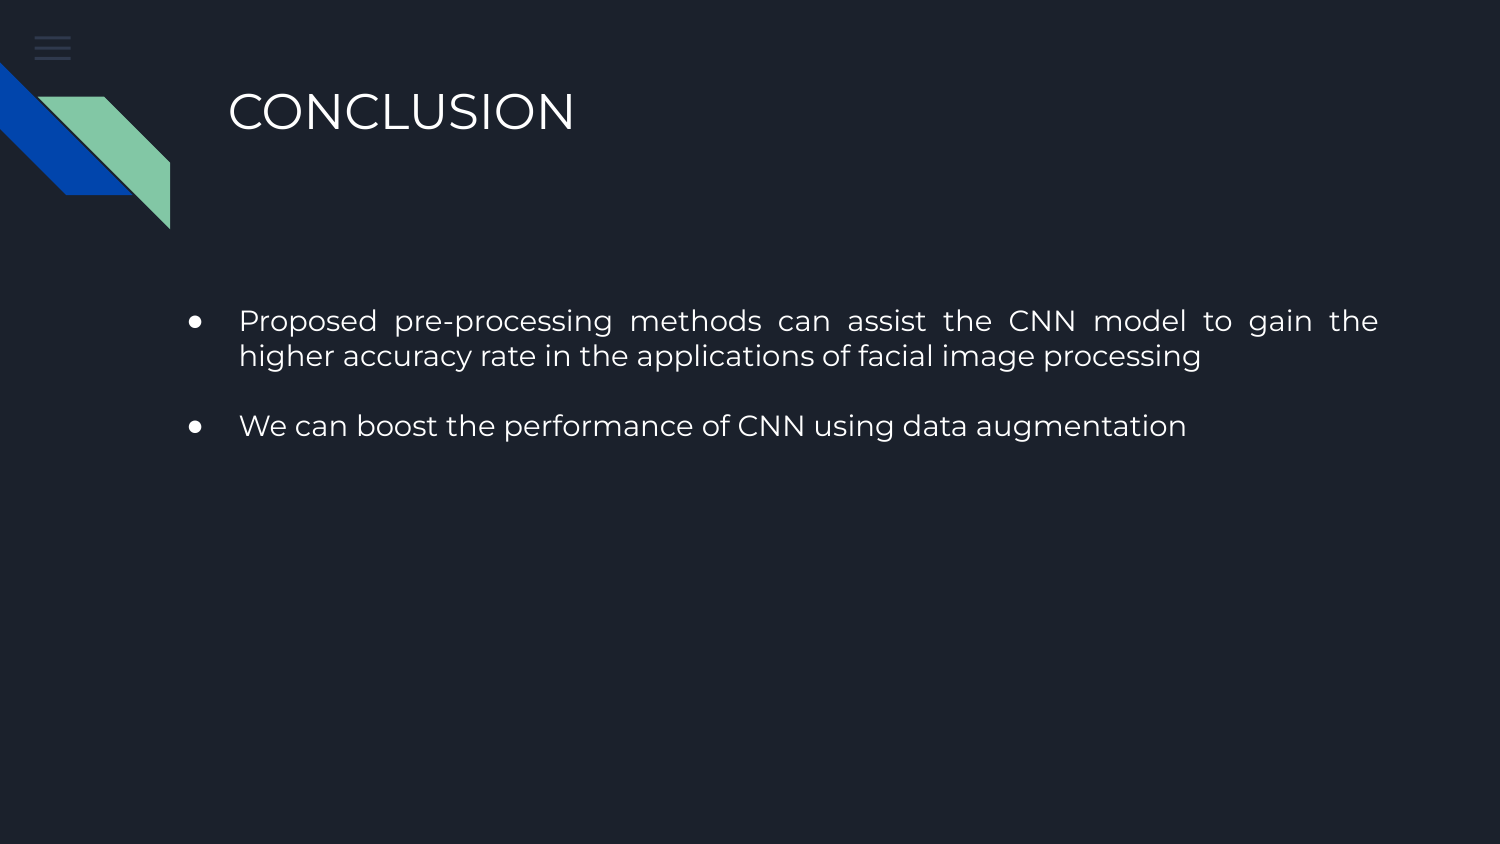

# CONCLUSION
Proposed pre-processing methods can assist the CNN model to gain the higher accuracy rate in the applications of facial image processing

We can boost the performance of CNN using data augmentation